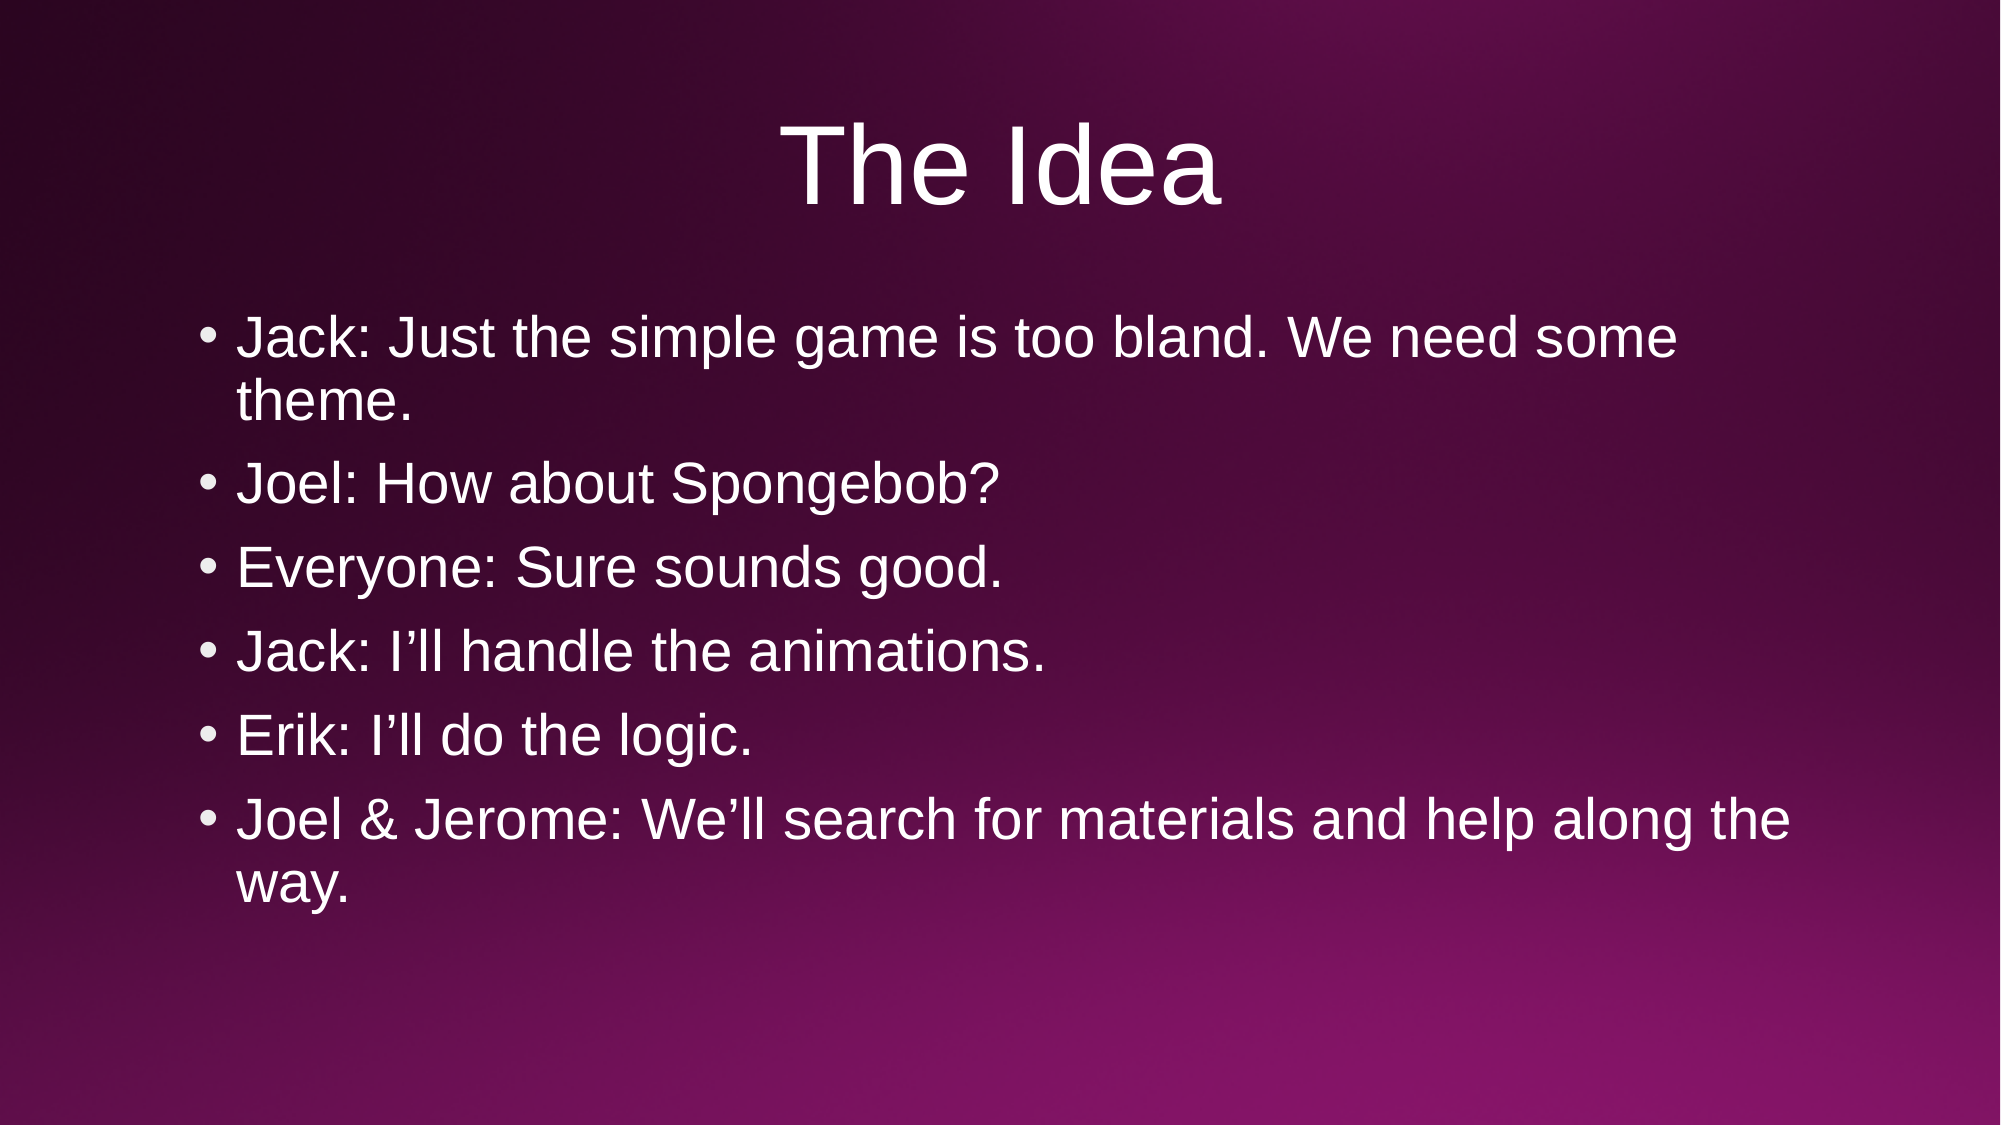

# The Idea
Jack: Just the simple game is too bland. We need some theme.
Joel: How about Spongebob?
Everyone: Sure sounds good.
Jack: I’ll handle the animations.
Erik: I’ll do the logic.
Joel & Jerome: We’ll search for materials and help along the way.